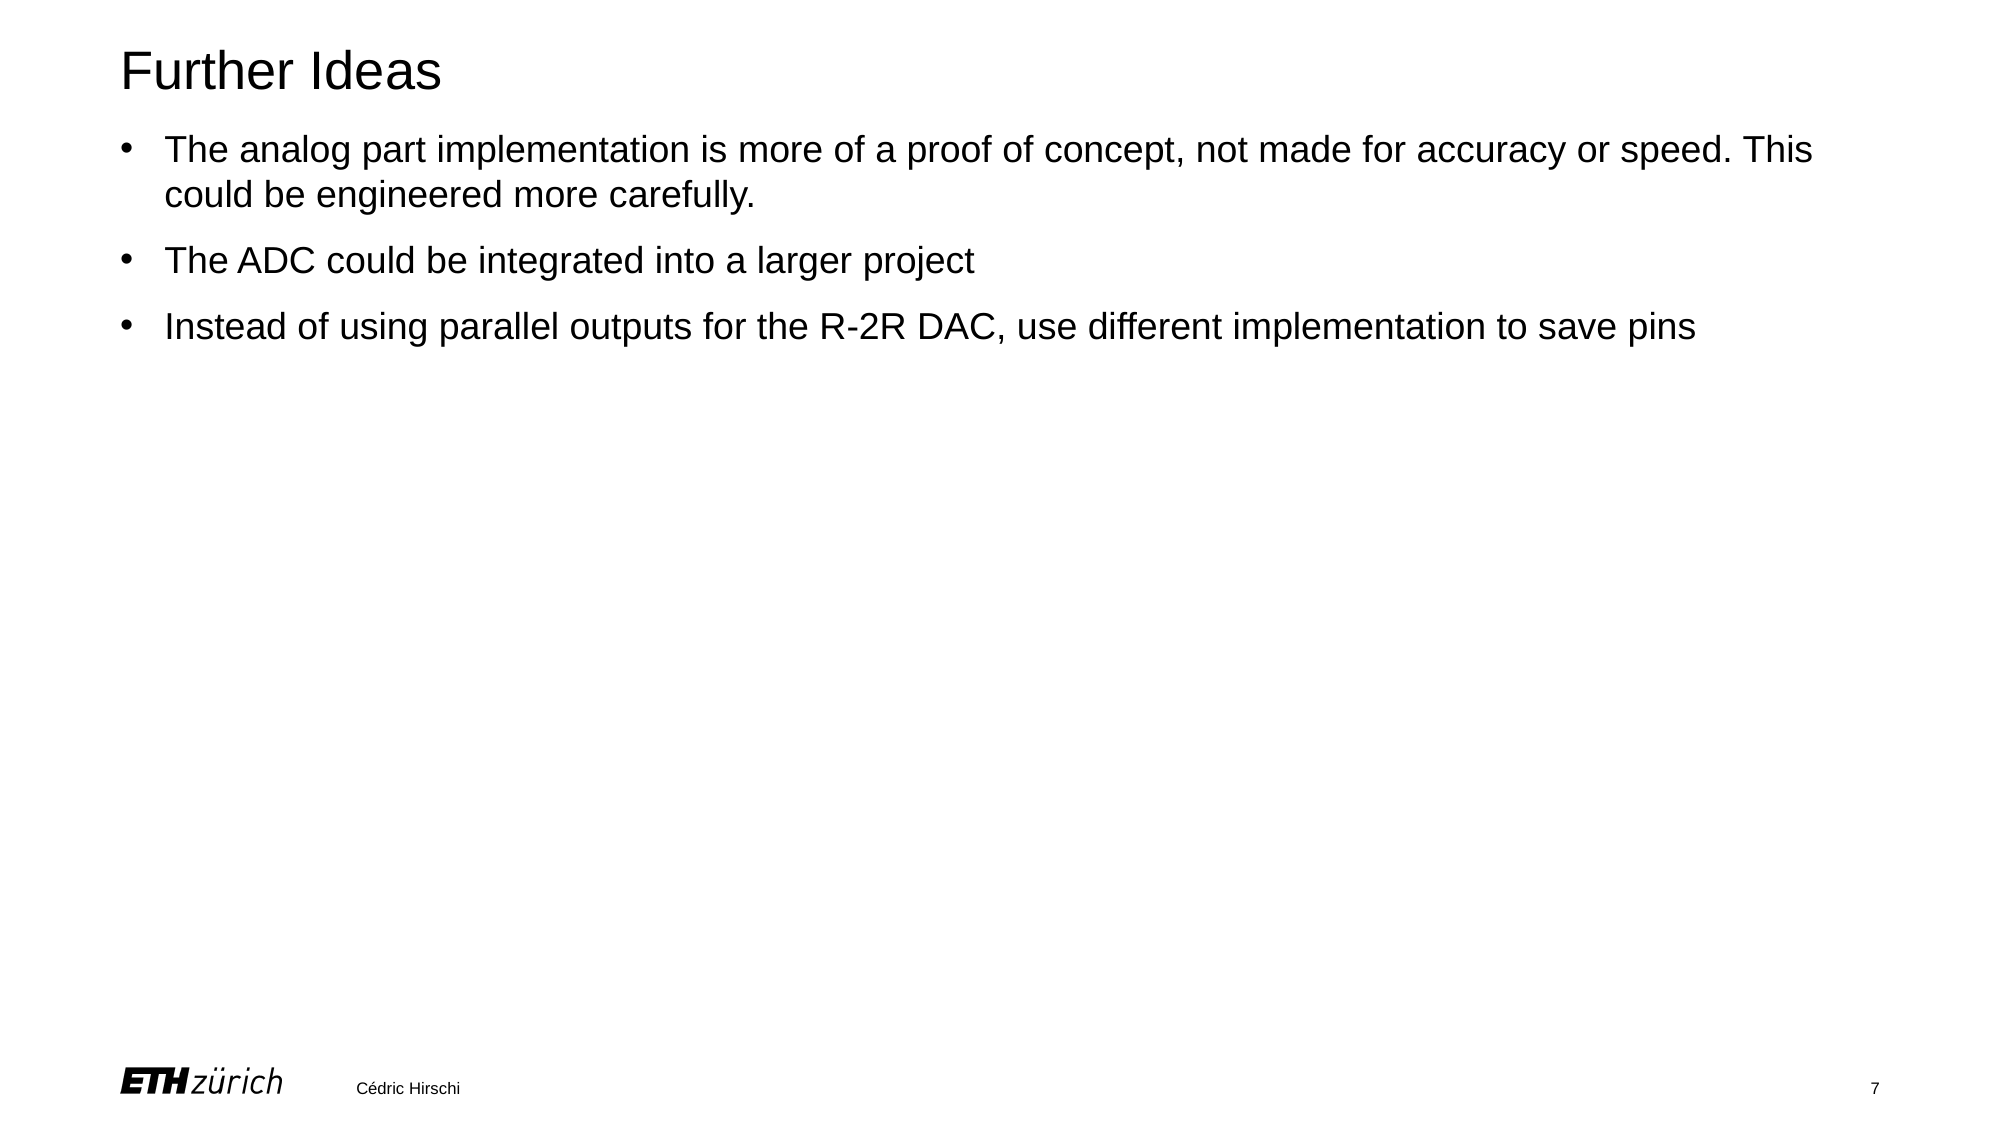

# Further Ideas
The analog part implementation is more of a proof of concept, not made for accuracy or speed. This could be engineered more carefully.
The ADC could be integrated into a larger project
Instead of using parallel outputs for the R-2R DAC, use different implementation to save pins

Cédric Hirschi
7